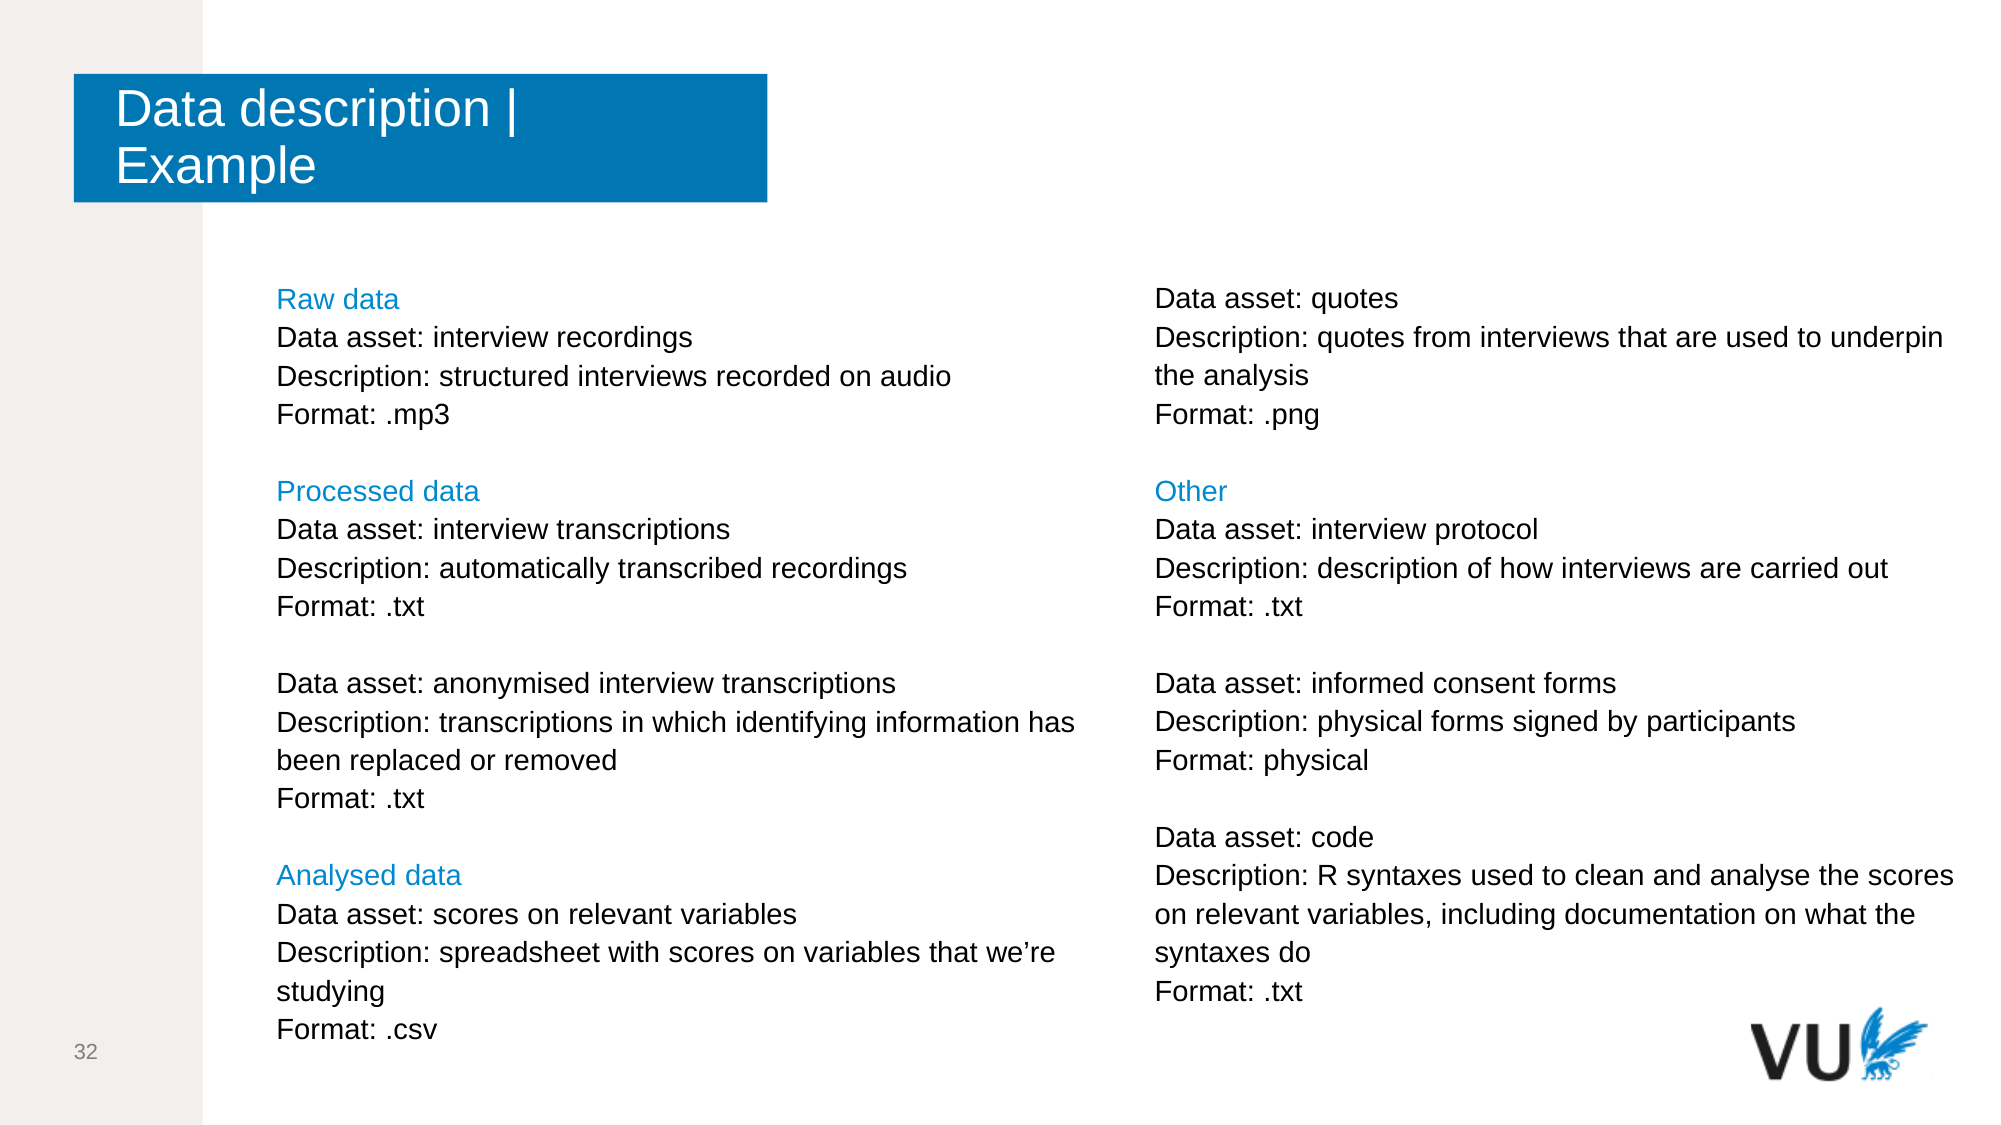

# Data description | Example
Data asset: quotes
Description: quotes from interviews that are used to underpin the analysis
Format: .png

Other
Data asset: interview protocol
Description: description of how interviews are carried out
Format: .txt

Data asset: informed consent forms
Description: physical forms signed by participants
Format: physical

Data asset: code
Description: R syntaxes used to clean and analyse the scores on relevant variables, including documentation on what the syntaxes do
Format: .txt
Raw data
Data asset: interview recordings
Description: structured interviews recorded on audio
Format: .mp3

Processed data
Data asset: interview transcriptions
Description: automatically transcribed recordings
Format: .txt

Data asset: anonymised interview transcriptions
Description: transcriptions in which identifying information has been replaced or removed
Format: .txt

Analysed data
Data asset: scores on relevant variables
Description: spreadsheet with scores on variables that we’re studying
Format: .csv

32